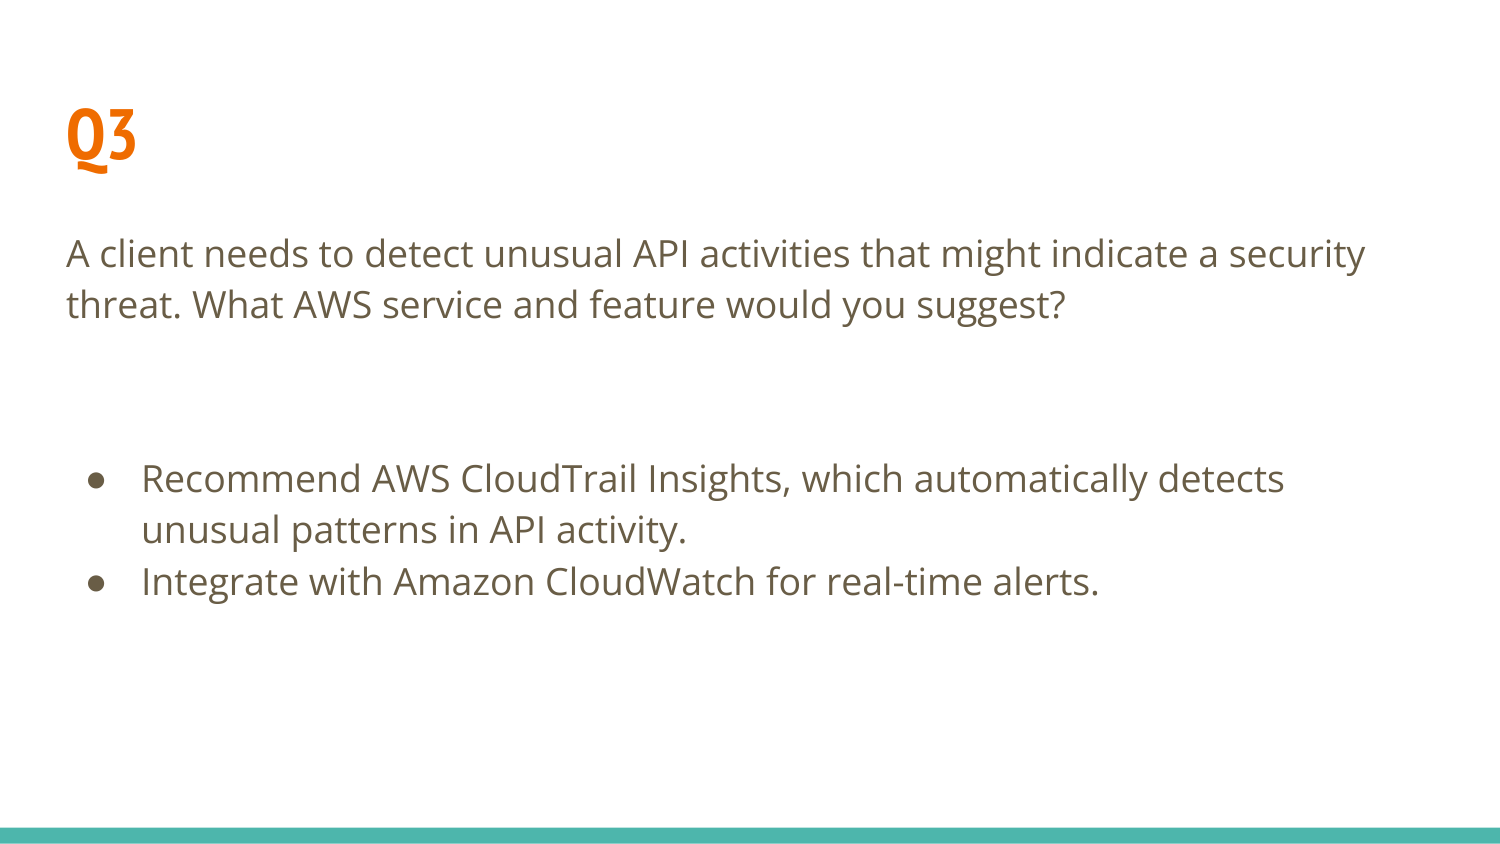

# Q3
A client needs to detect unusual API activities that might indicate a security threat. What AWS service and feature would you suggest?
Recommend AWS CloudTrail Insights, which automatically detects unusual patterns in API activity.
Integrate with Amazon CloudWatch for real-time alerts.